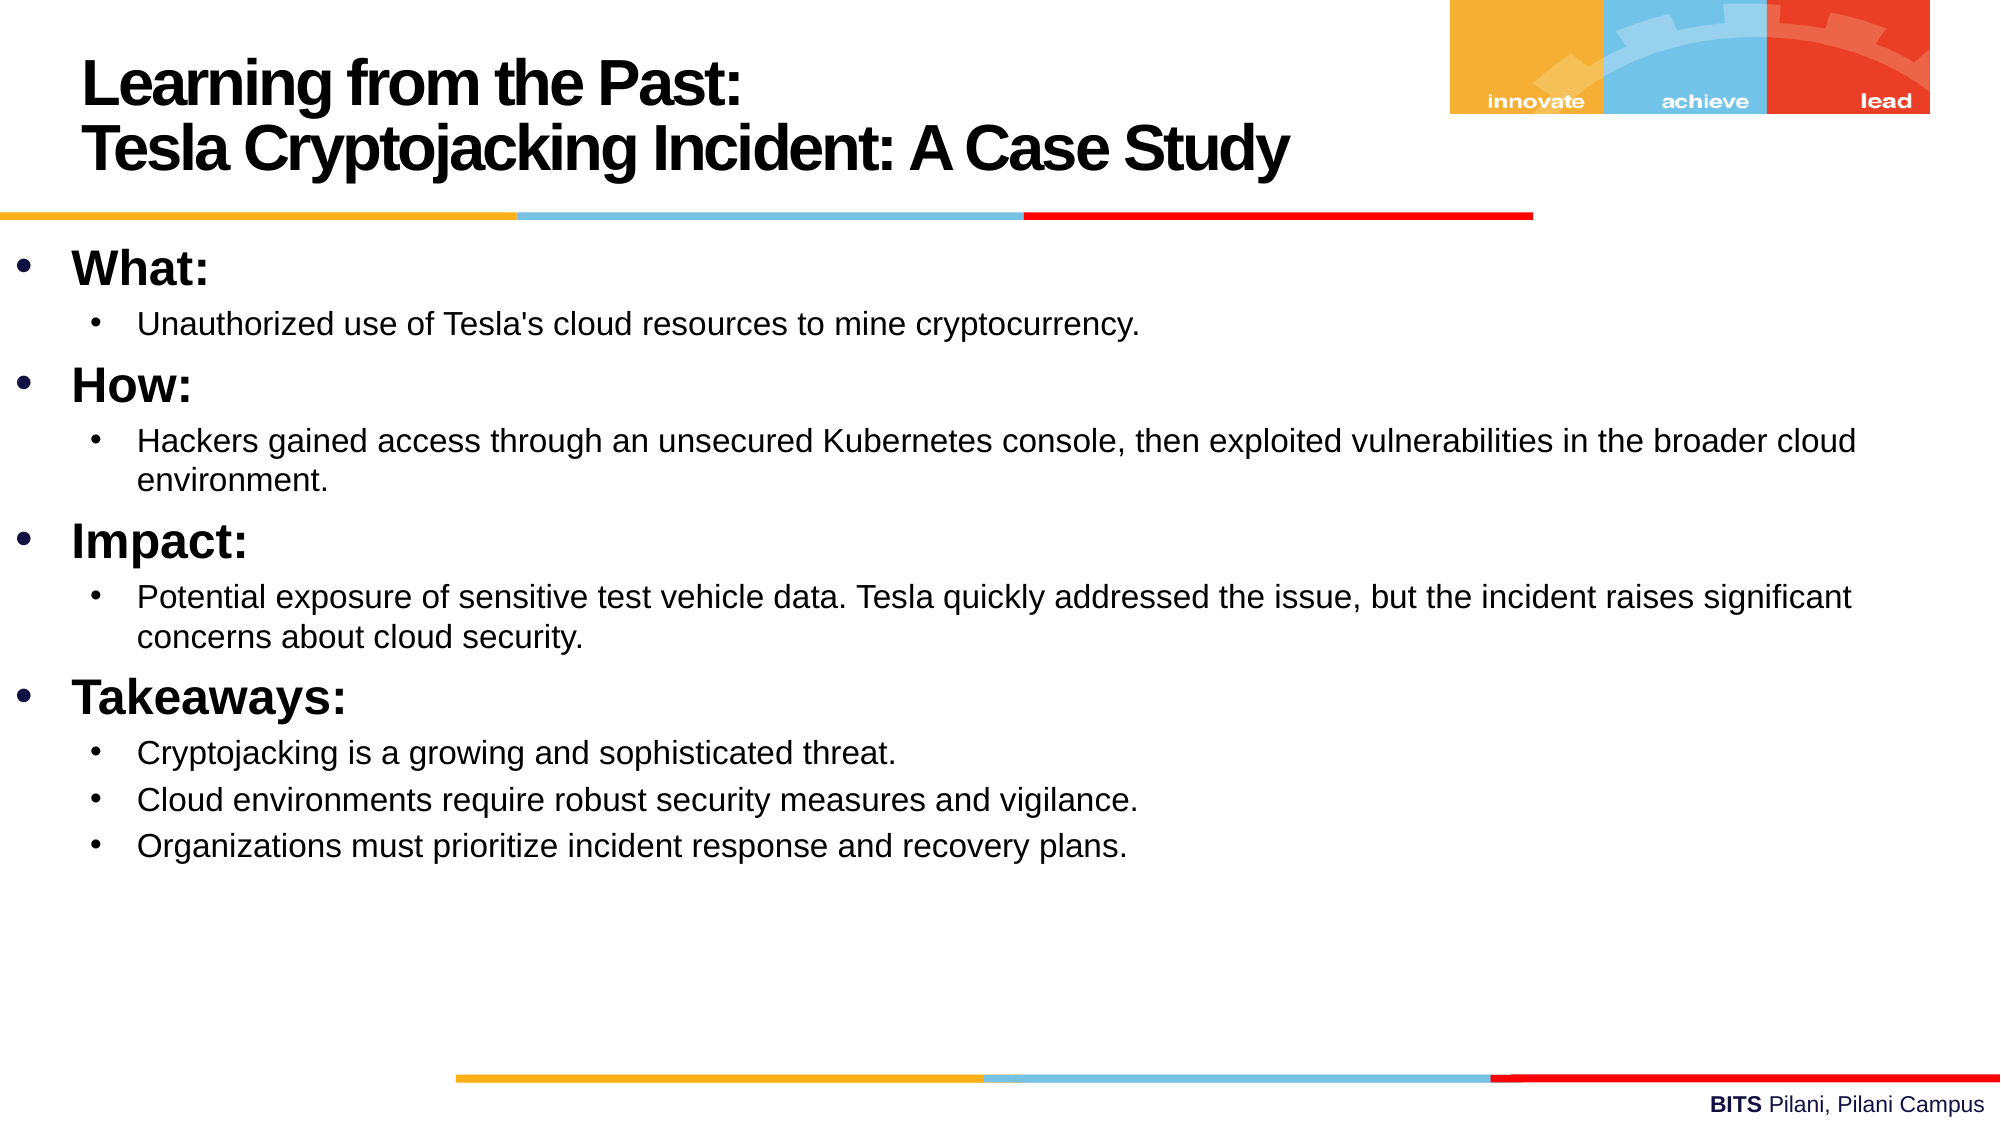

Learning from the Past:
Tesla Cryptojacking Incident: A Case Study
What:
Unauthorized use of Tesla's cloud resources to mine cryptocurrency.
How:
Hackers gained access through an unsecured Kubernetes console, then exploited vulnerabilities in the broader cloud environment.
Impact:
Potential exposure of sensitive test vehicle data. Tesla quickly addressed the issue, but the incident raises significant concerns about cloud security.
Takeaways:
Cryptojacking is a growing and sophisticated threat.
Cloud environments require robust security measures and vigilance.
Organizations must prioritize incident response and recovery plans.